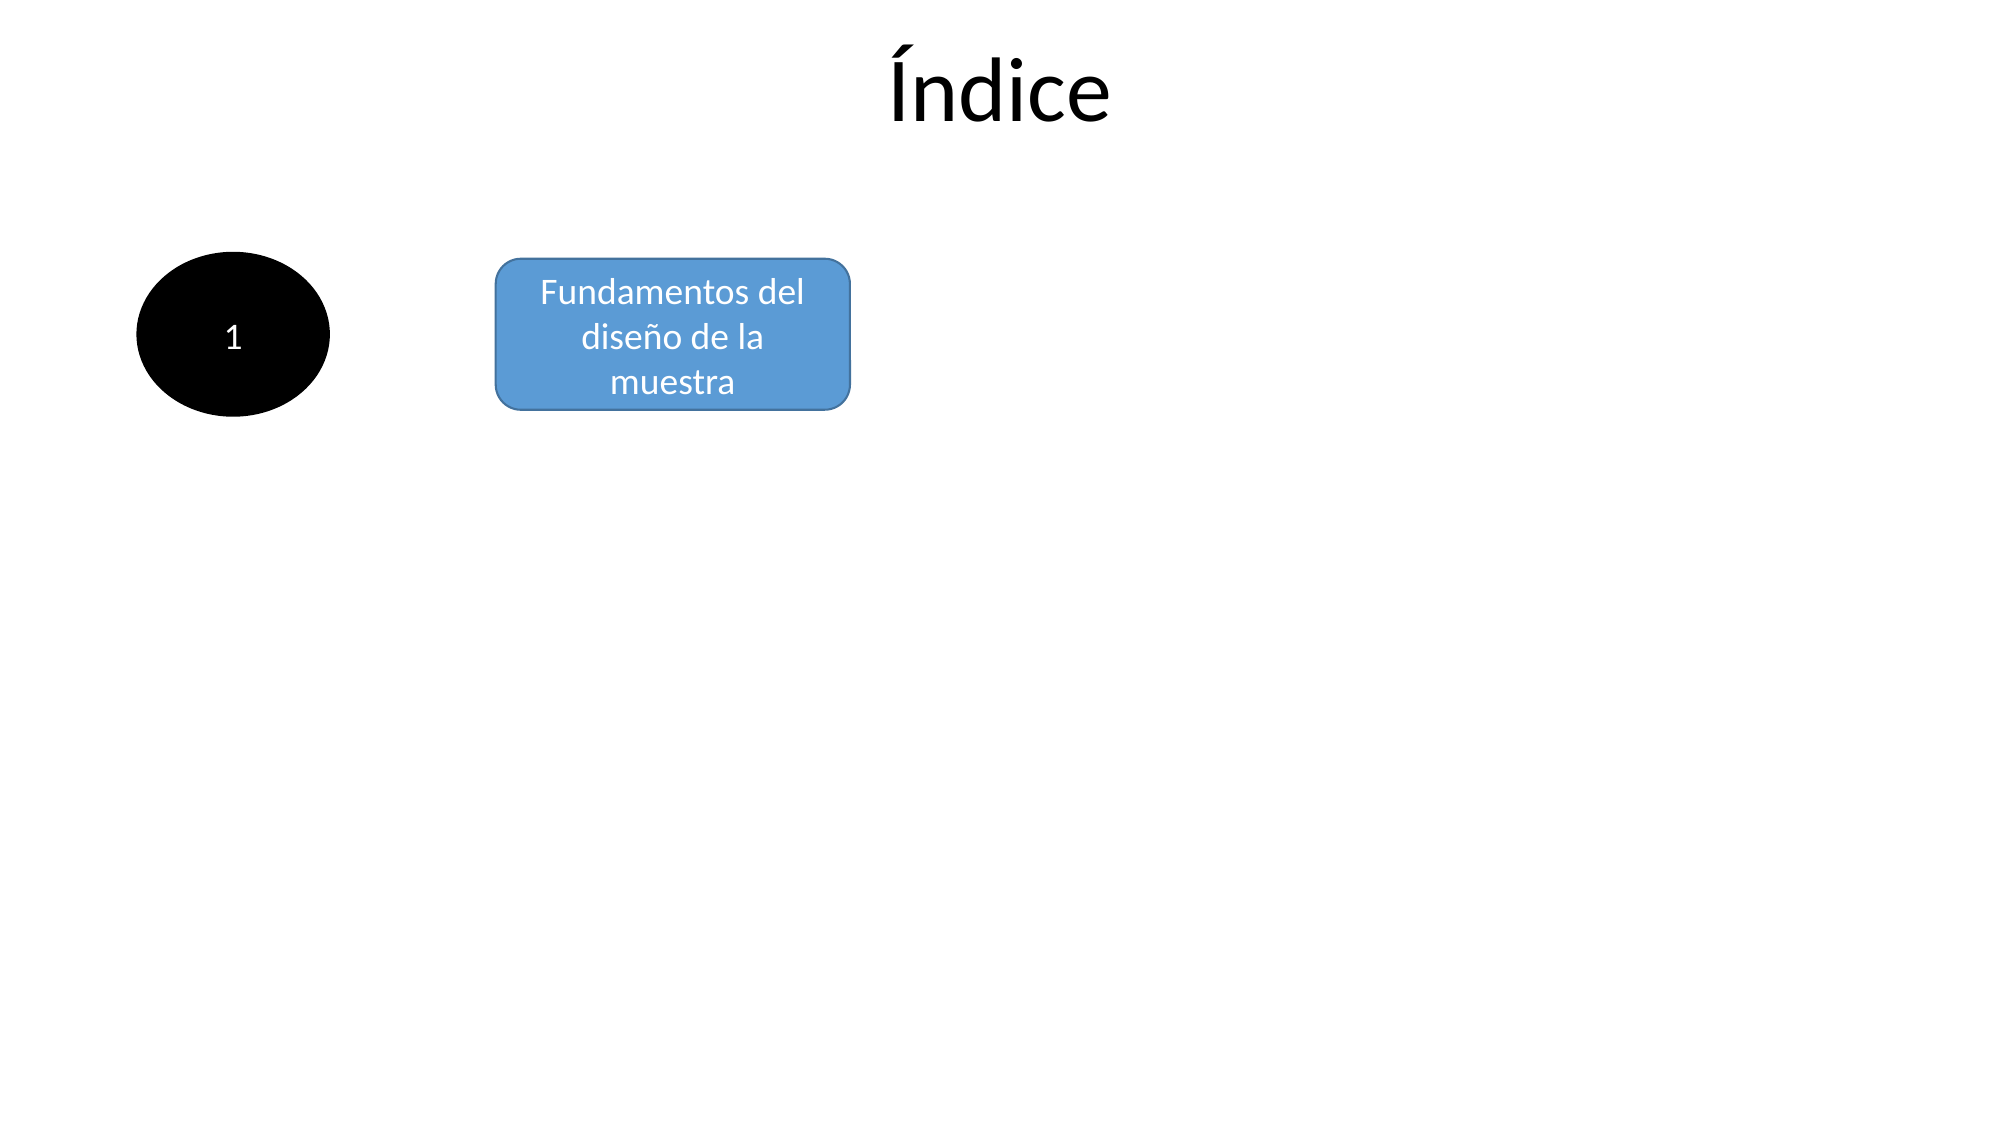

# Índice
1
Fundamentos del diseño de la muestra